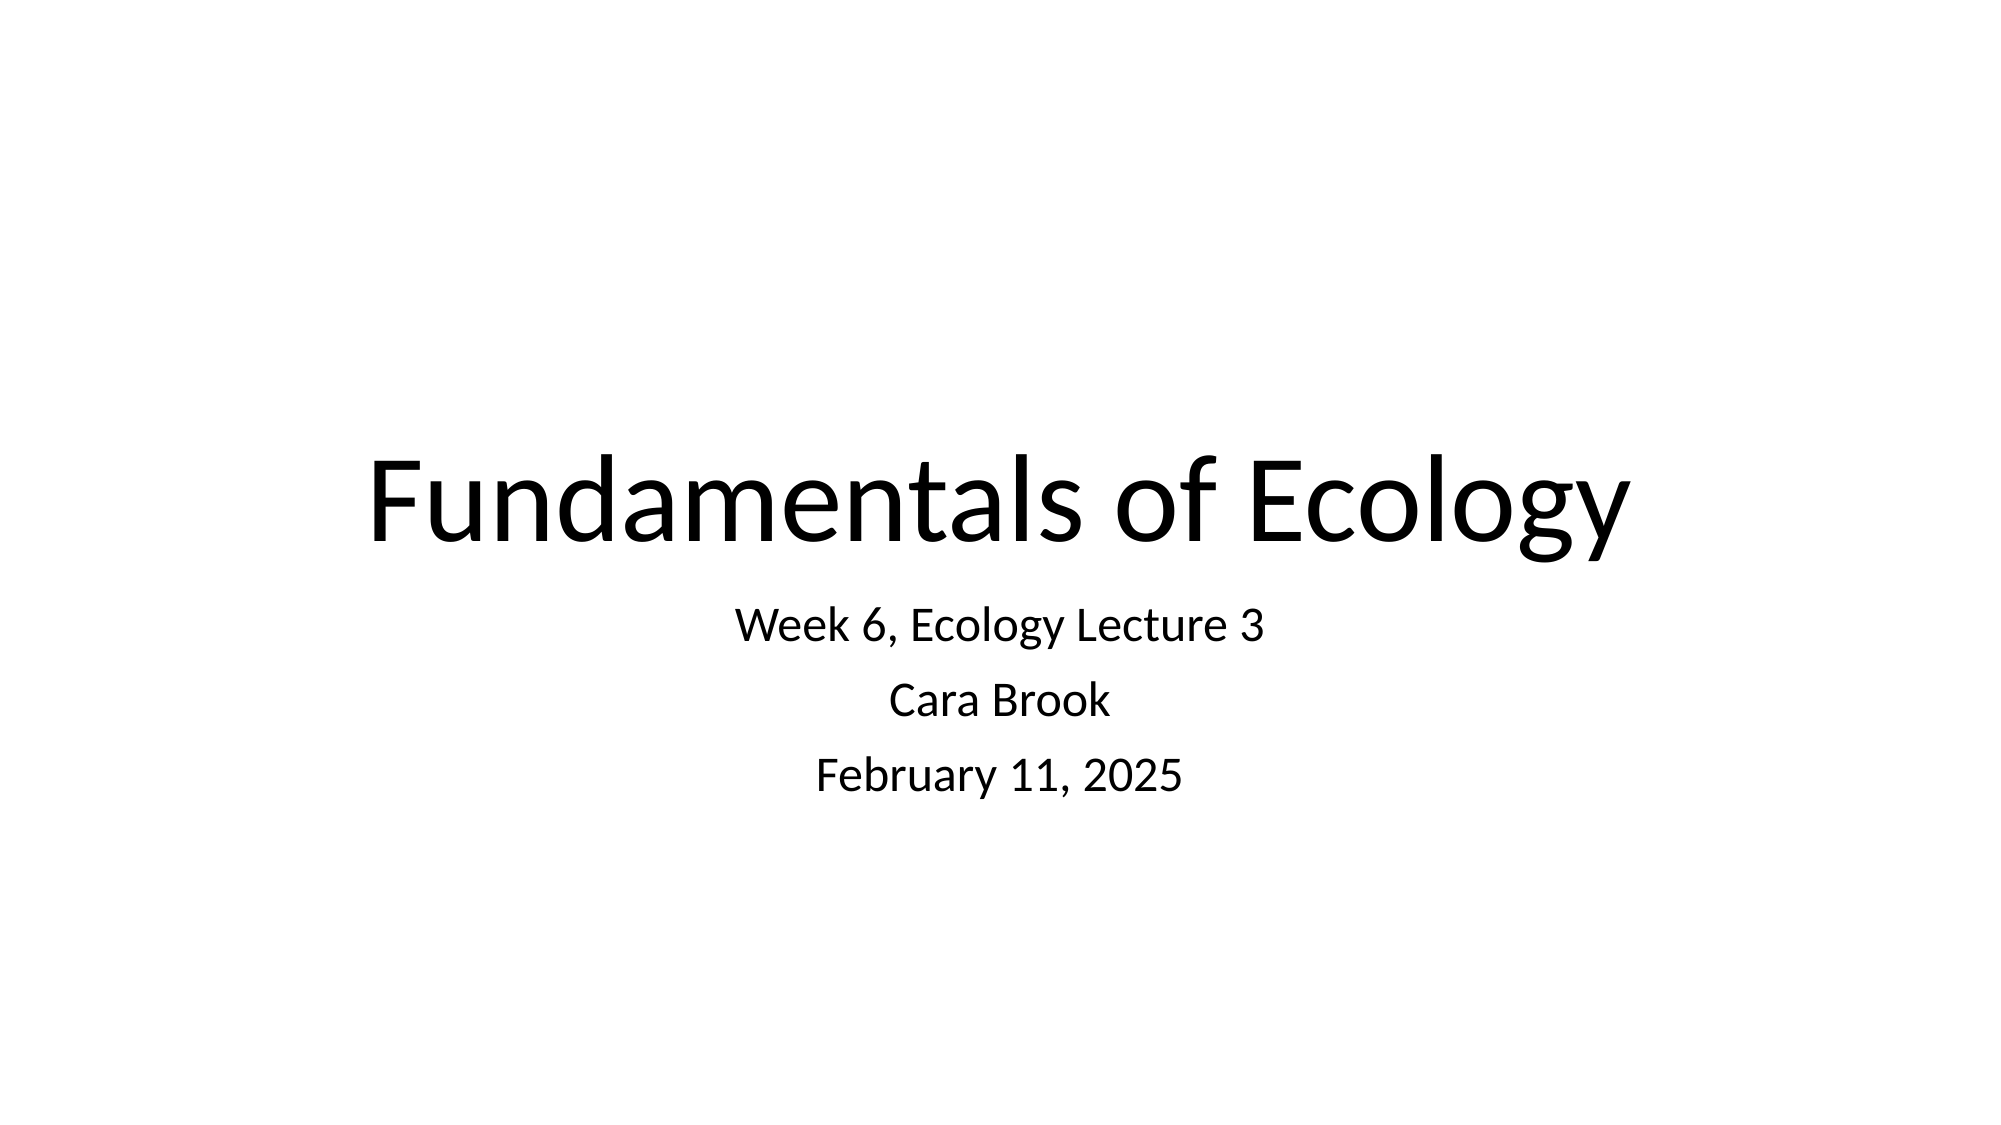

# Fundamentals of Ecology
Week 6, Ecology Lecture 3
Cara Brook
February 11, 2025